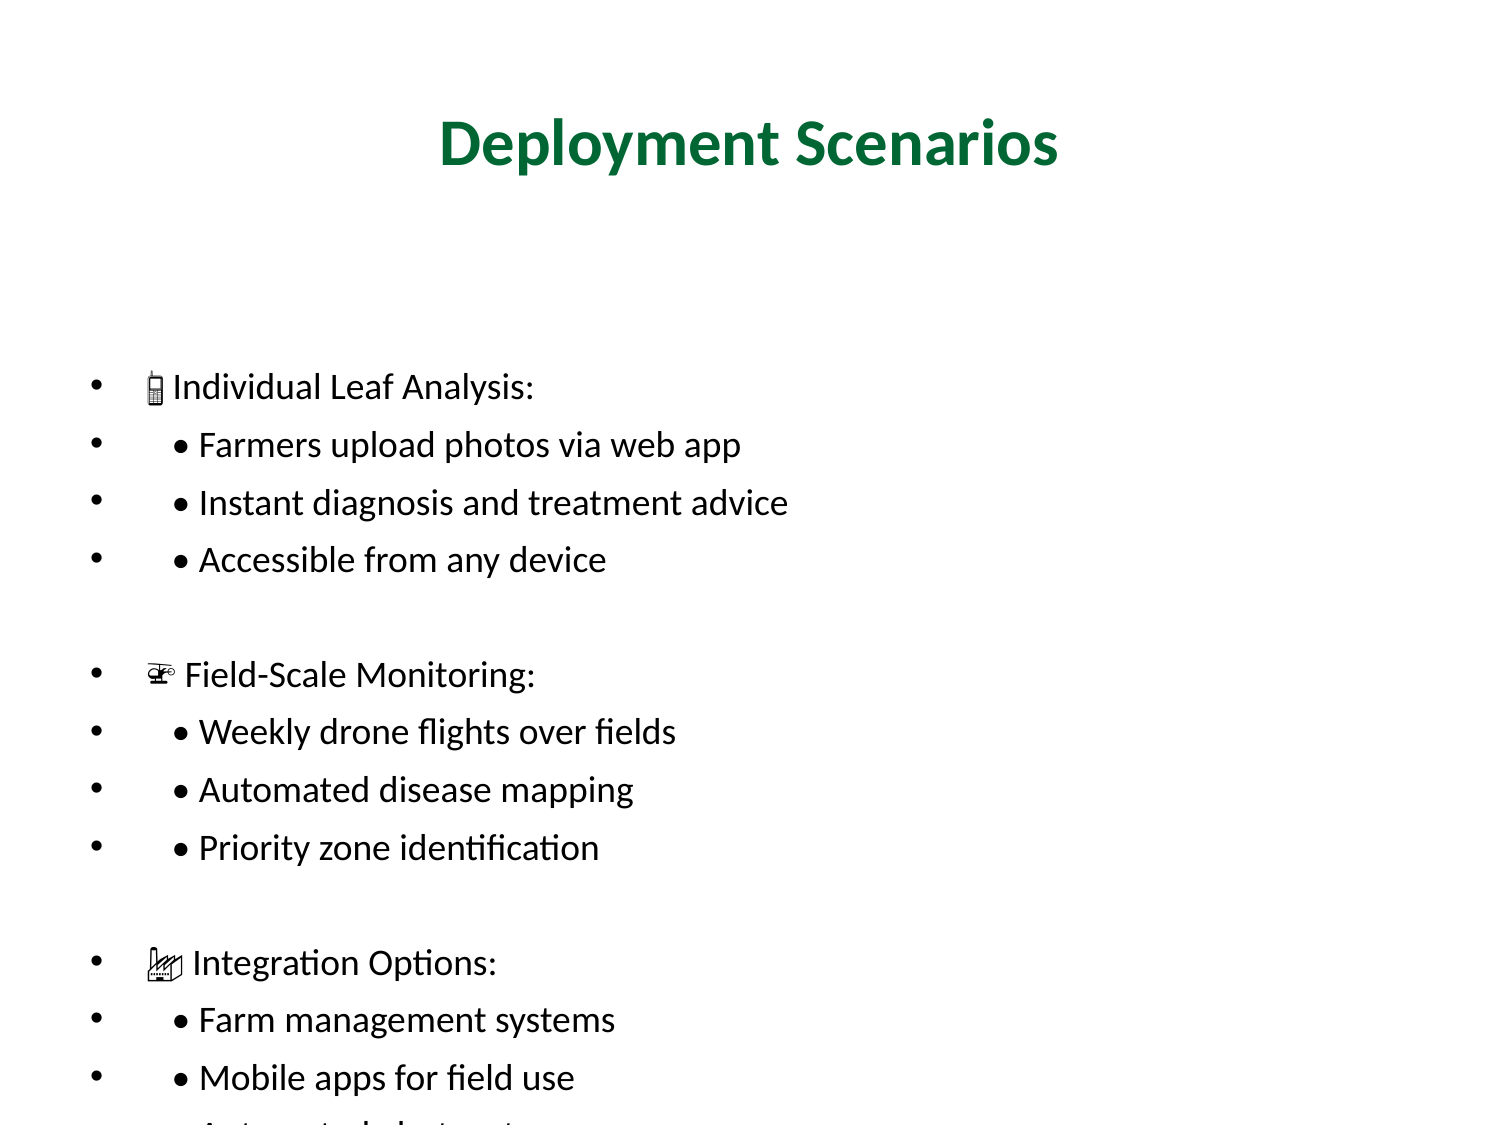

# Deployment Scenarios

📱 Individual Leaf Analysis:
   • Farmers upload photos via web app
   • Instant diagnosis and treatment advice
   • Accessible from any device

🚁 Field-Scale Monitoring:
   • Weekly drone flights over fields
   • Automated disease mapping
   • Priority zone identification

🏭 Integration Options:
   • Farm management systems
   • Mobile apps for field use
   • Automated alert systems
   • Insurance and compliance reporting